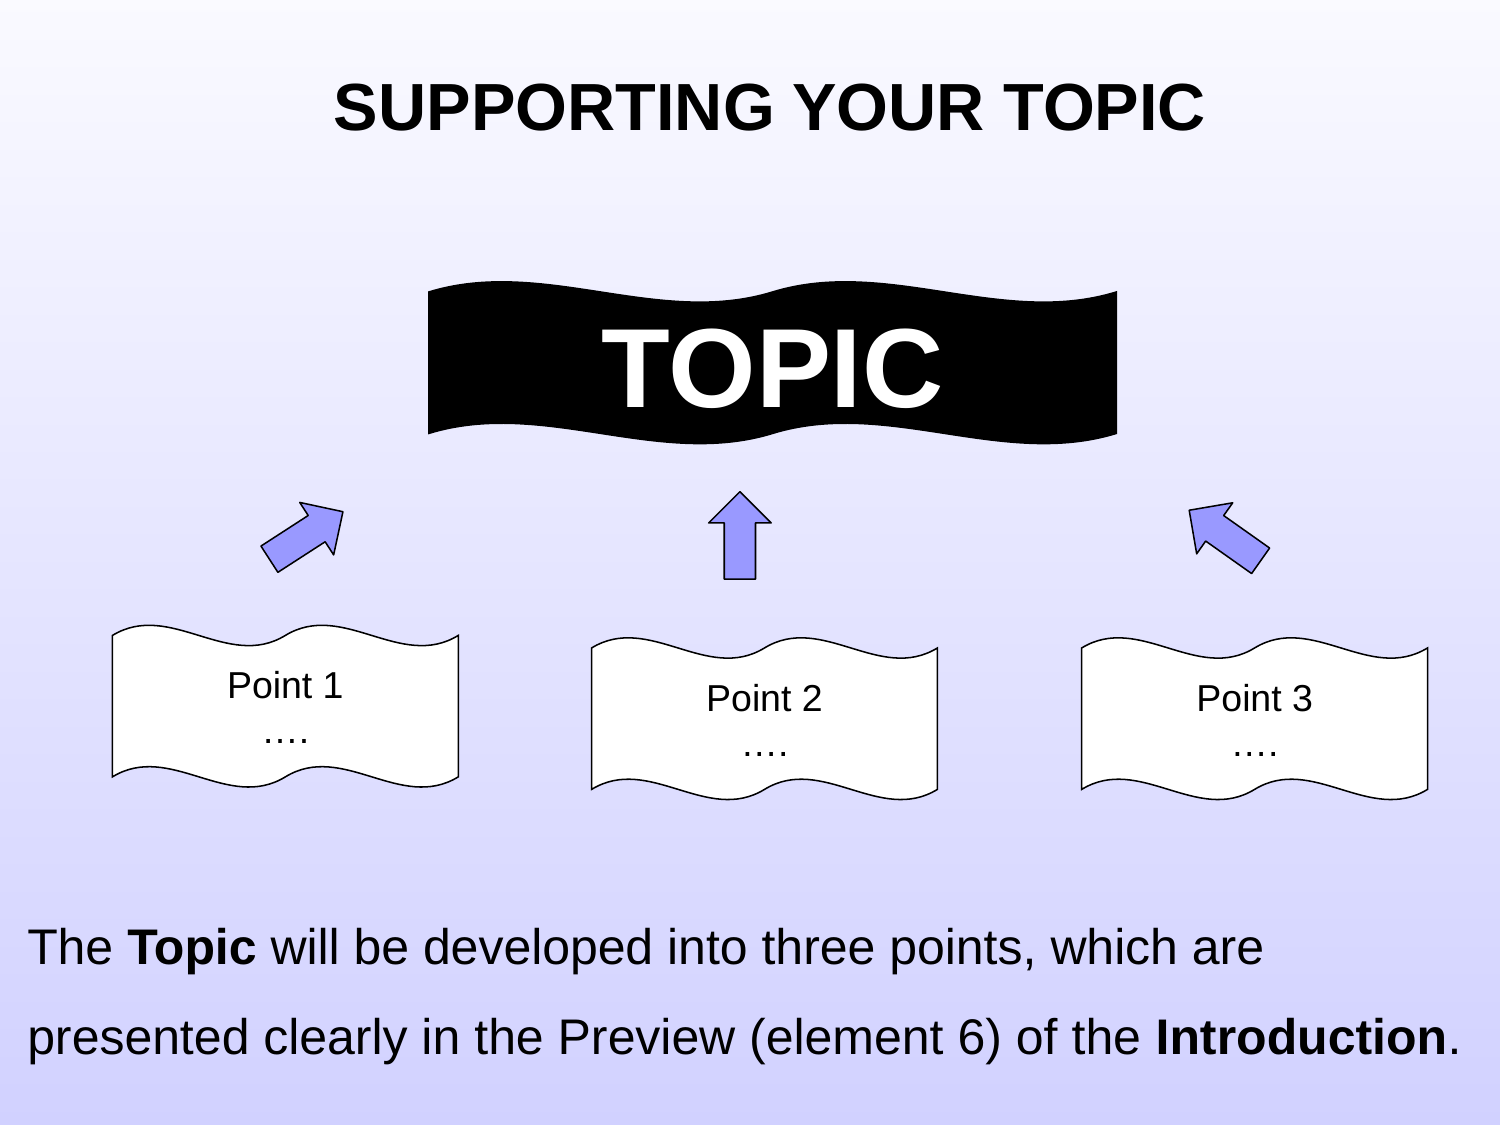

# SUPPORTING YOUR TOPIC
TOPIC

Point 1
….

Point 2
….

Point 3
….
The Topic will be developed into three points, which are presented clearly in the Preview (element 6) of the Introduction.